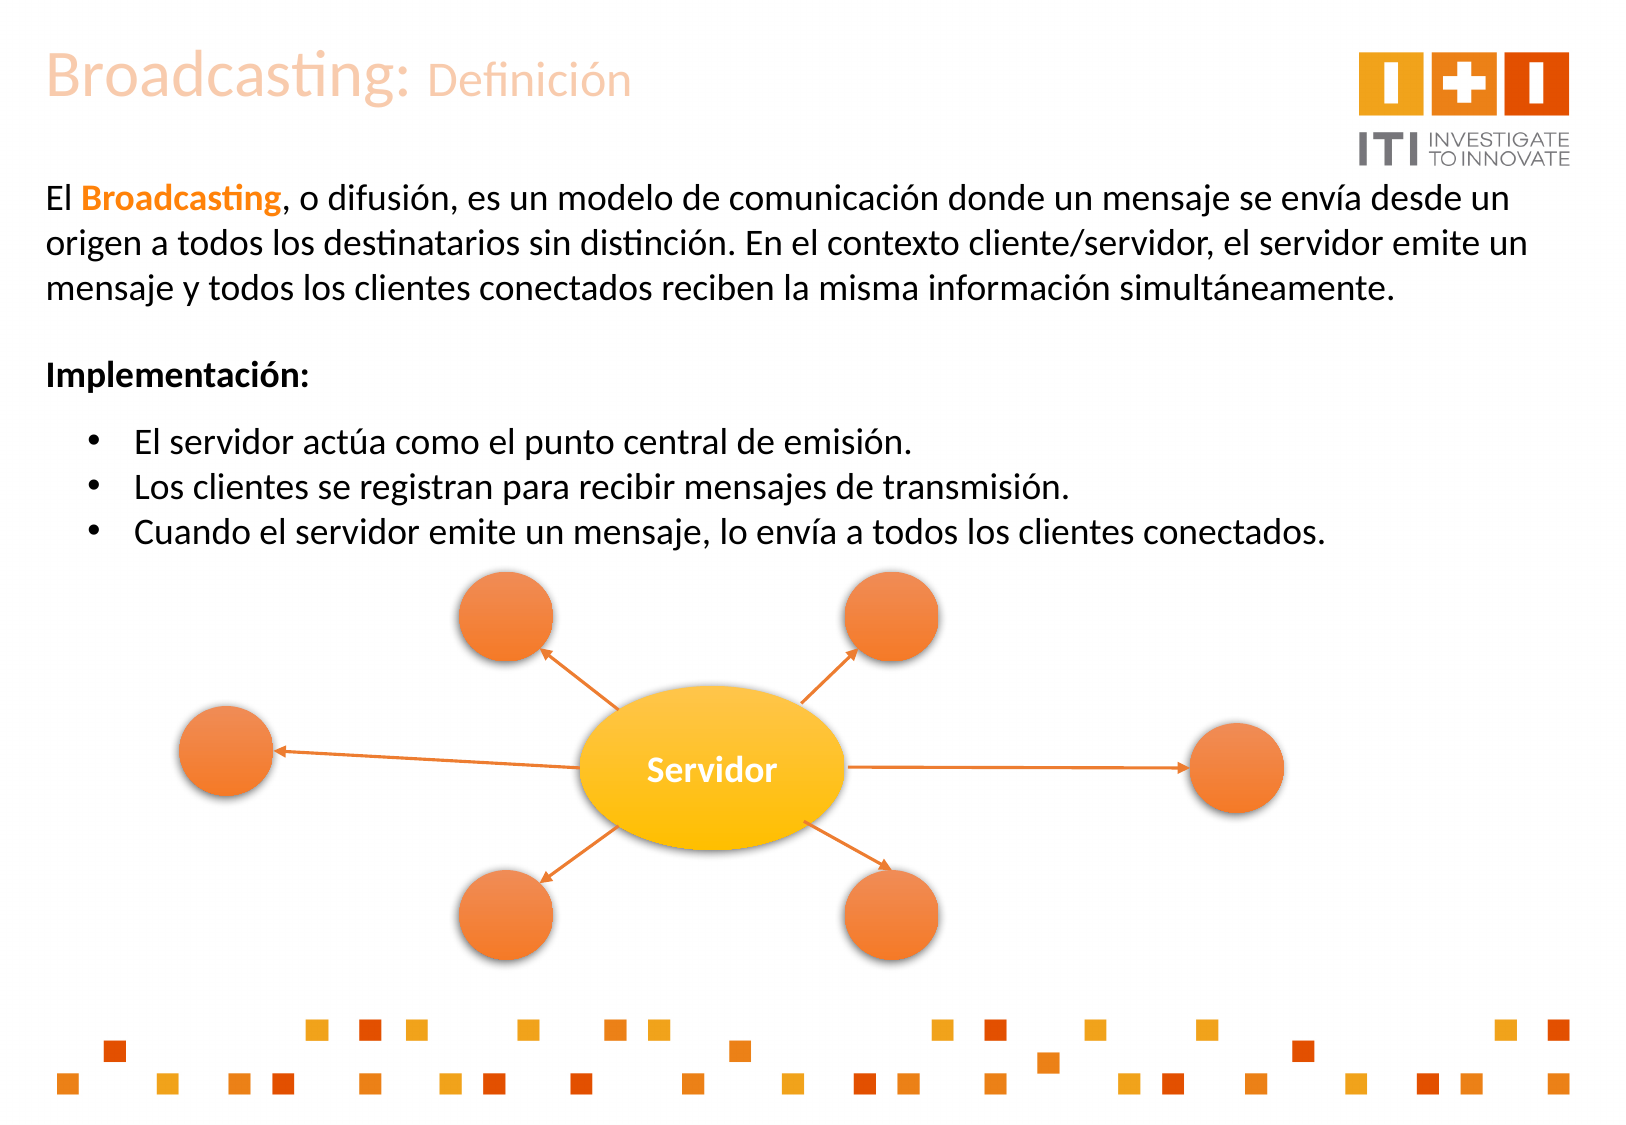

Broadcasting: Definición
El Broadcasting, o difusión, es un modelo de comunicación donde un mensaje se envía desde un origen a todos los destinatarios sin distinción. En el contexto cliente/servidor, el servidor emite un mensaje y todos los clientes conectados reciben la misma información simultáneamente.
Implementación:
El servidor actúa como el punto central de emisión.
Los clientes se registran para recibir mensajes de transmisión.
Cuando el servidor emite un mensaje, lo envía a todos los clientes conectados.

Servidor